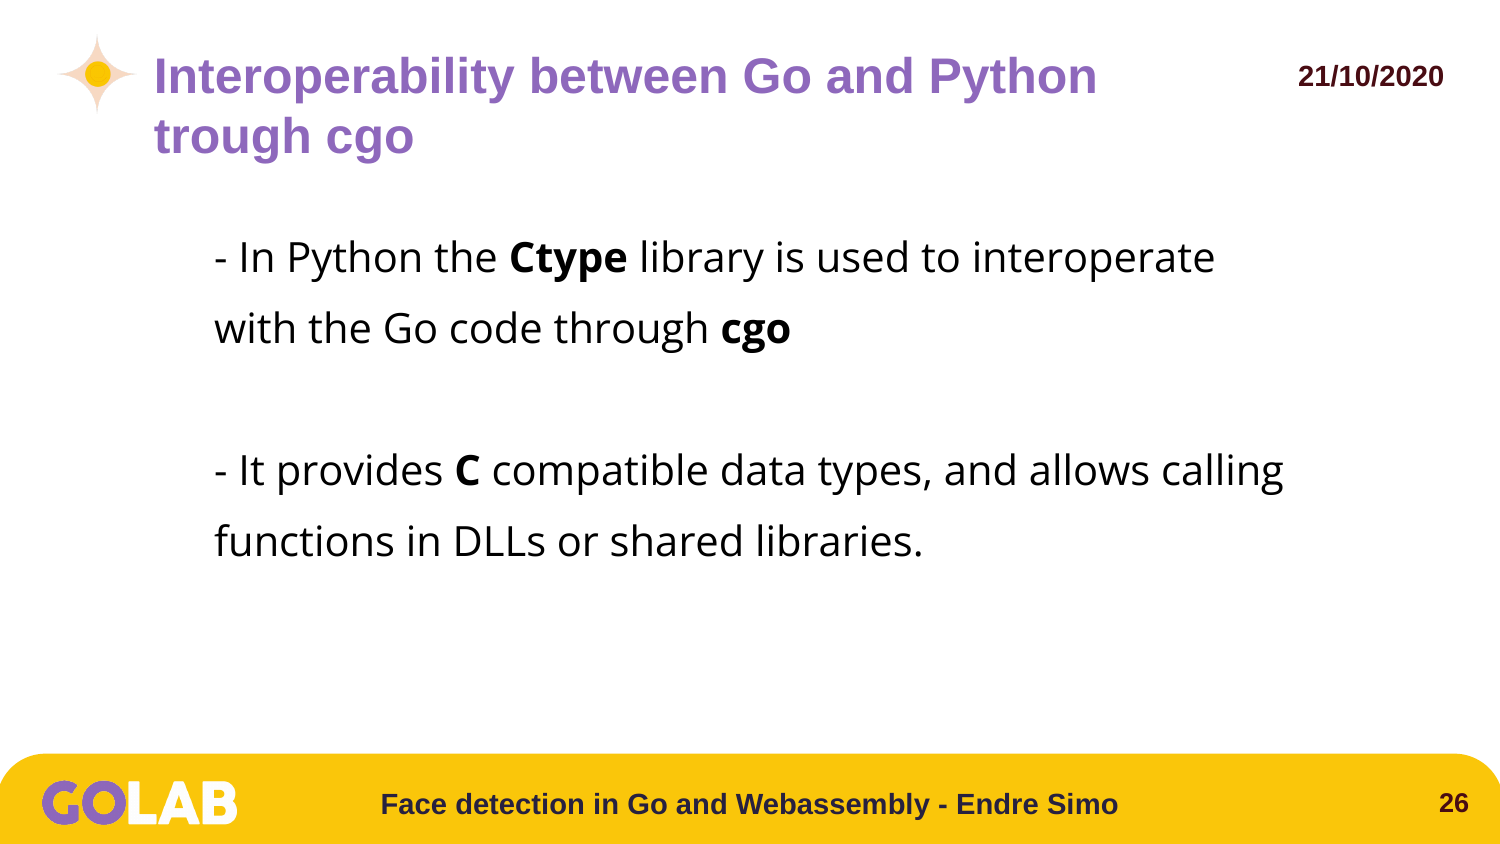

# Interoperability between Go and Python trough cgo
- In Python the Ctype library is used to interoperate with the Go code through cgo

- It provides C compatible data types, and allows calling functions in DLLs or shared libraries.